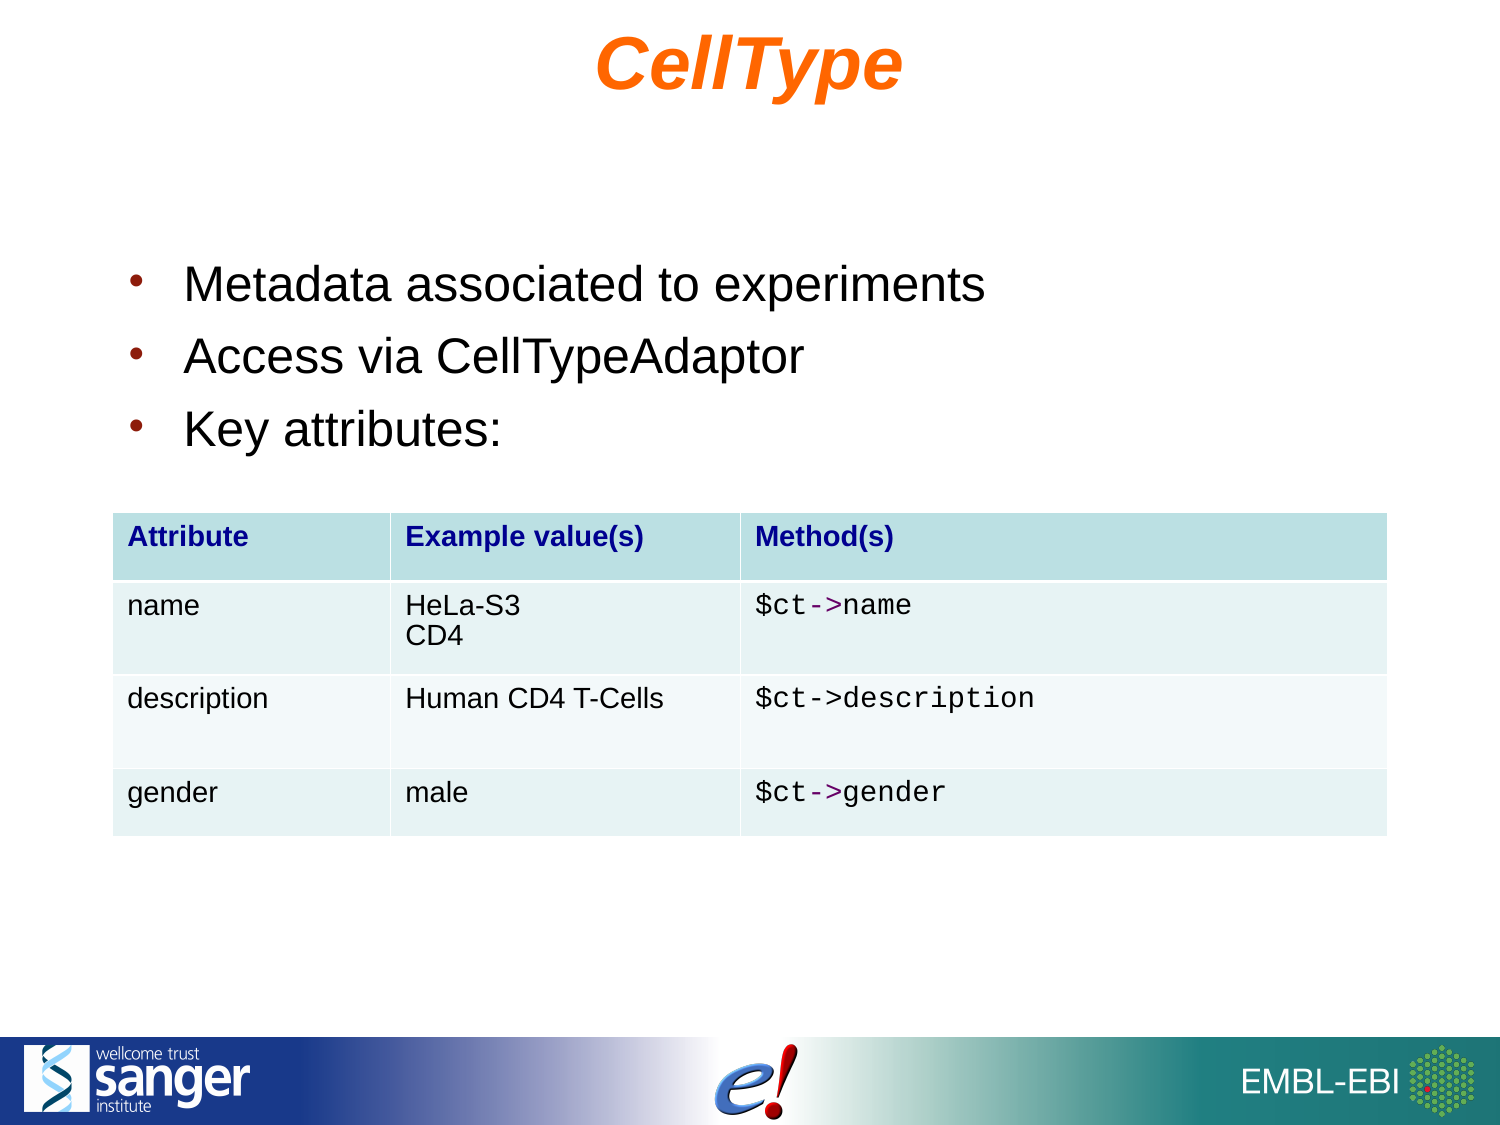

CellType
Metadata associated to experiments
Access via CellTypeAdaptor
Key attributes:
| Attribute | Example value(s) | Method(s) |
| --- | --- | --- |
| name | HeLa-S3 CD4 | $ct->name |
| description | Human CD4 T-Cells | $ct->description |
| gender | male | $ct->gender |